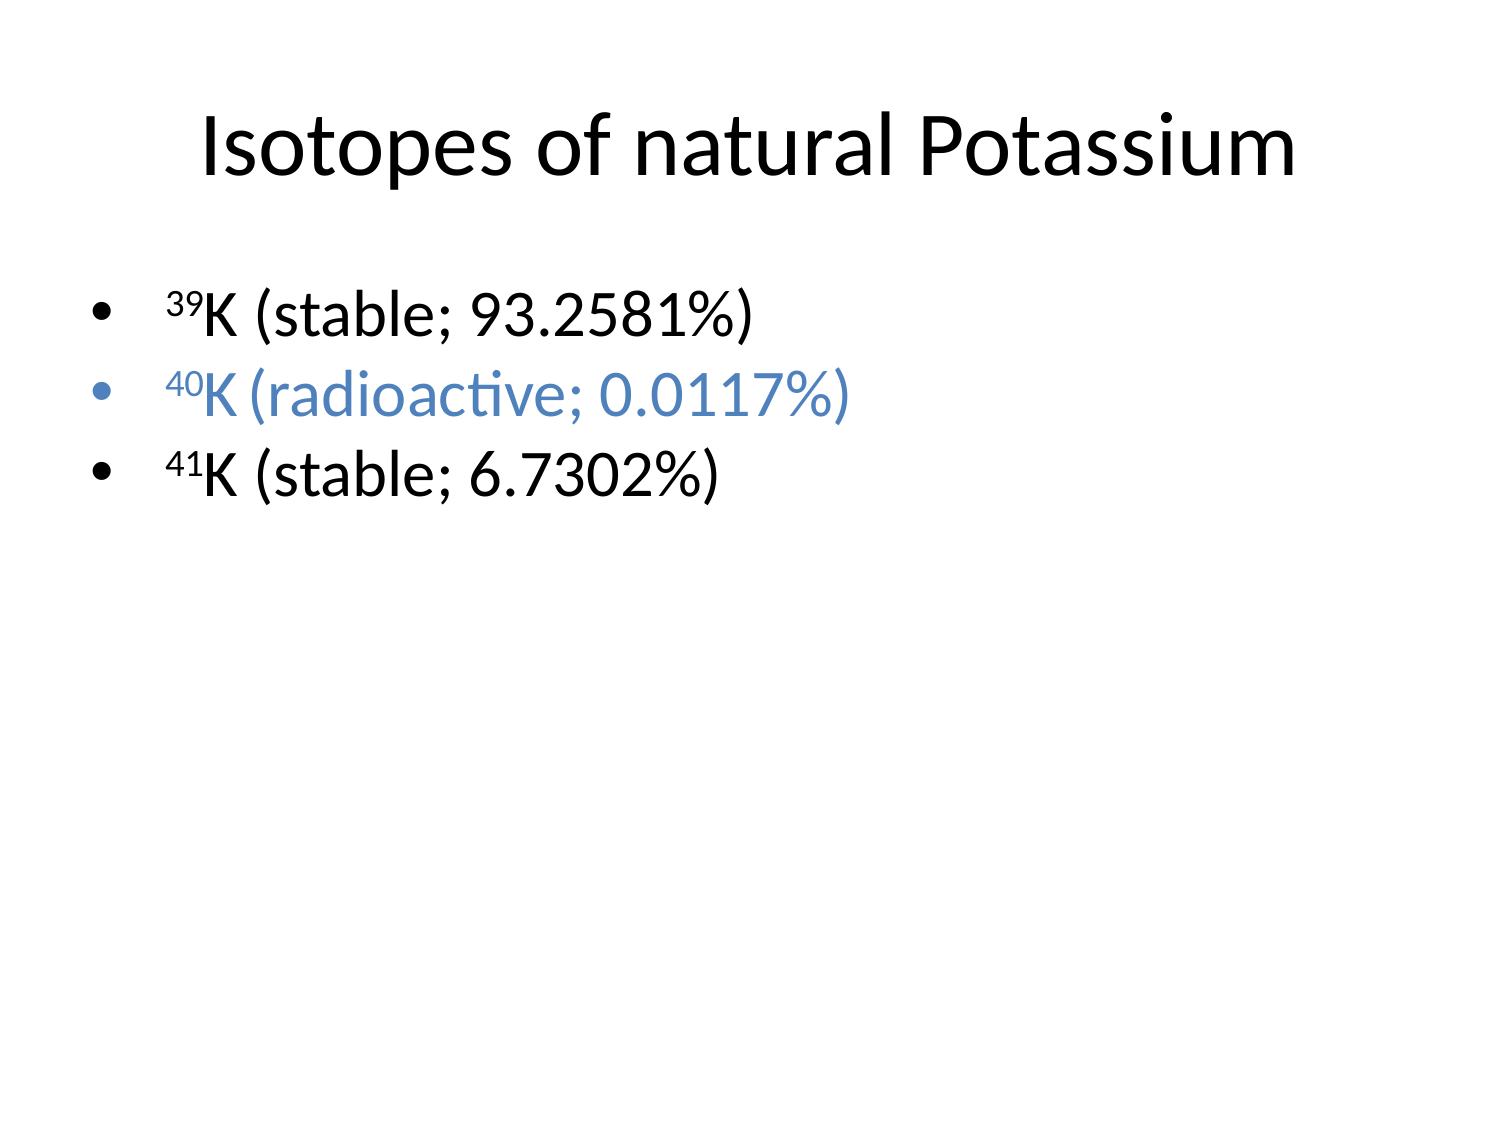

# Isotopes of natural Potassium
39K (stable; 93.2581%)
40K (radioactive; 0.0117%)
41K (stable; 6.7302%)